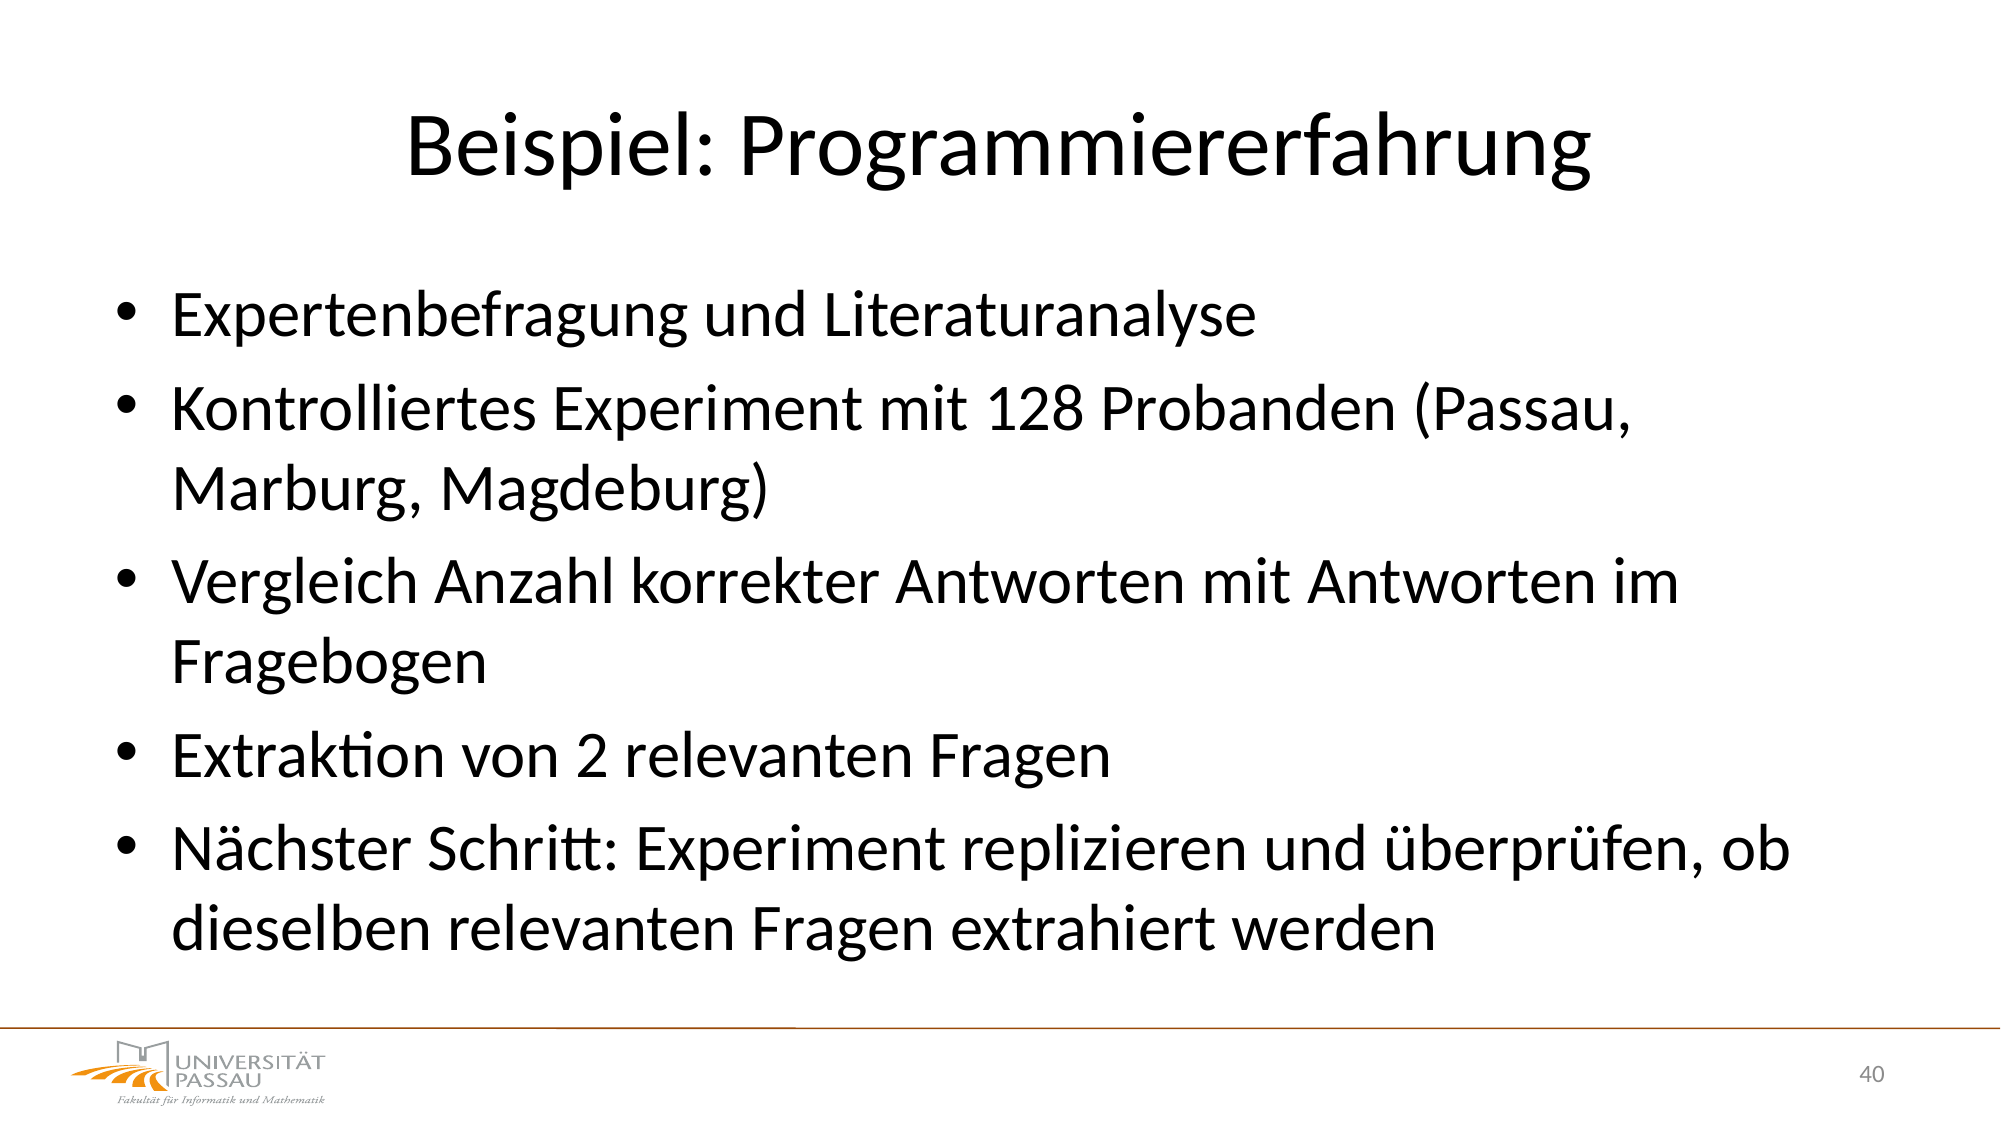

# Beispiel: Programmiererfahrung
Expertenbefragung und Literaturanalyse
Kontrolliertes Experiment mit 128 Probanden (Passau, Marburg, Magdeburg)
Vergleich Anzahl korrekter Antworten mit Antworten im Fragebogen
Extraktion von 2 relevanten Fragen
Nächster Schritt: Experiment replizieren und überprüfen, ob dieselben relevanten Fragen extrahiert werden
40